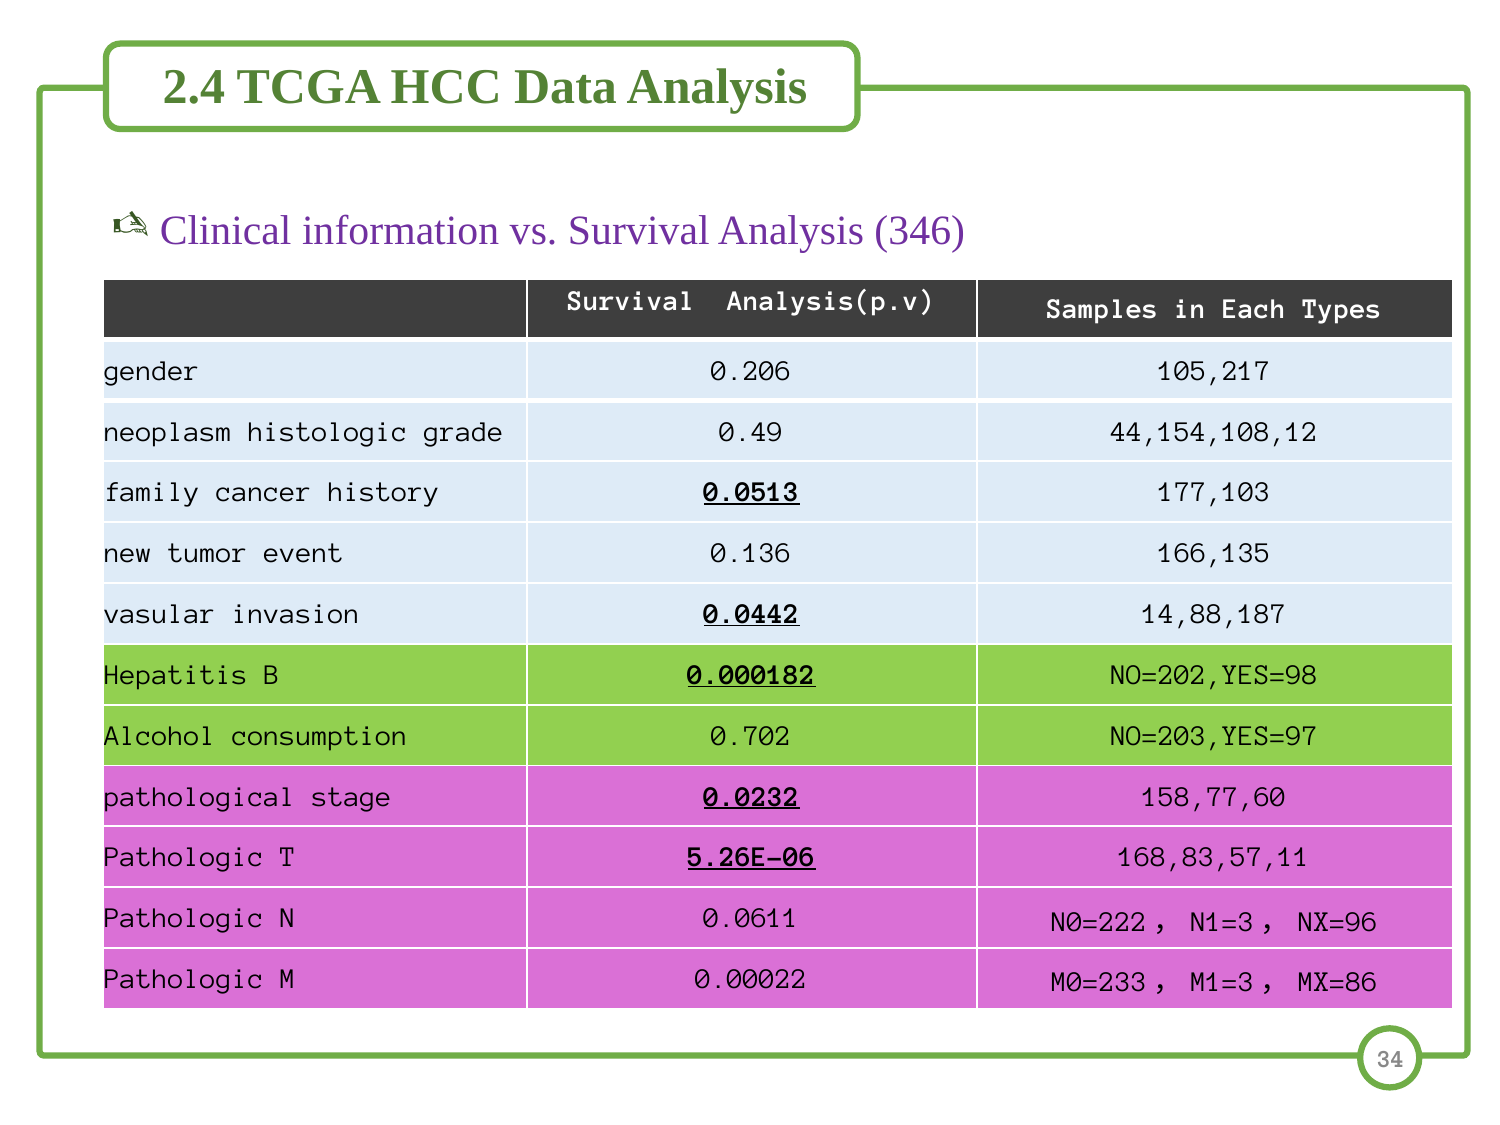

# 2.4 TCGA HCC Data Analysis
 Clinical information vs. Survival Analysis (346)
|  | Survival Analysis(p.v) | Samples in Each Types |
| --- | --- | --- |
| gender | 0.206 | 105,217 |
| neoplasm histologic grade | 0.49 | 44,154,108,12 |
| family cancer history | 0.0513 | 177,103 |
| new tumor event | 0.136 | 166,135 |
| vasular invasion | 0.0442 | 14,88,187 |
| Hepatitis B | 0.000182 | NO=202,YES=98 |
| Alcohol consumption | 0.702 | NO=203,YES=97 |
| pathological stage | 0.0232 | 158,77,60 |
| Pathologic T | 5.26E-06 | 168,83,57,11 |
| Pathologic N | 0.0611 | N0=222，N1=3，NX=96 |
| Pathologic M | 0.00022 | M0=233，M1=3，MX=86 |
34